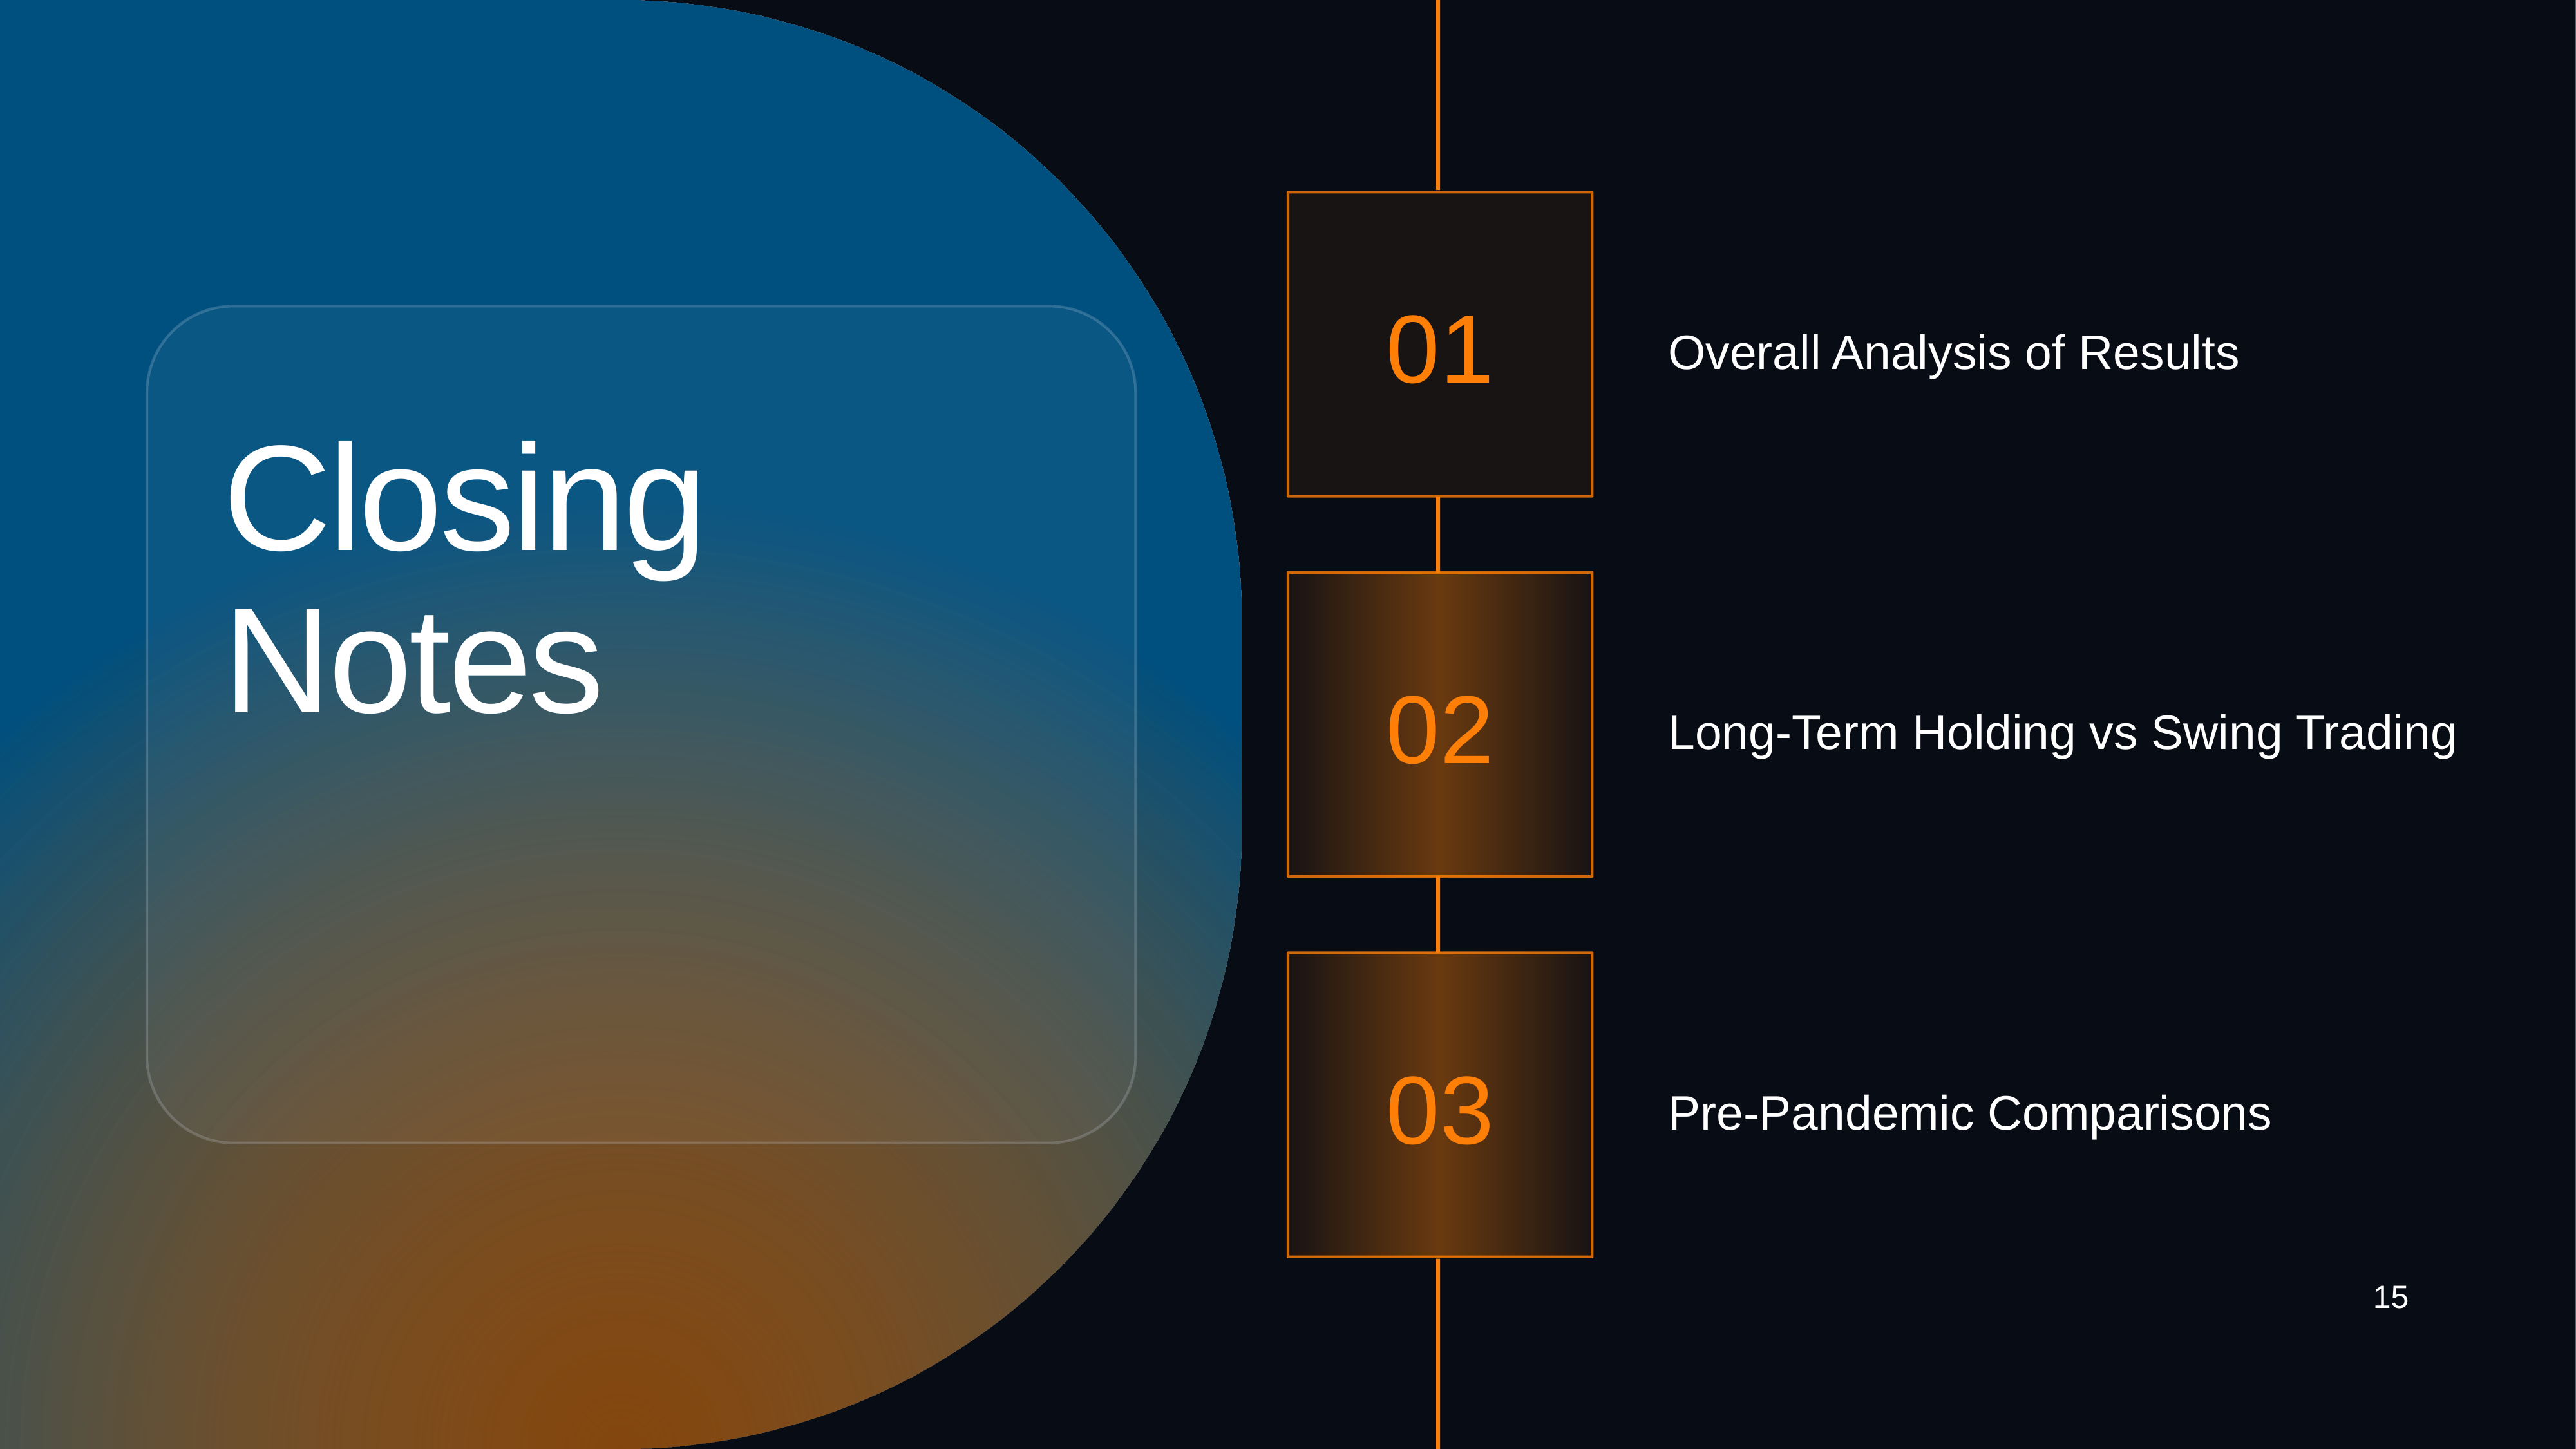

01

Overall Analysis of Results
Closing Notes

02
Long-Term Holding vs Swing Trading

03
Pre-Pandemic Comparisons
15